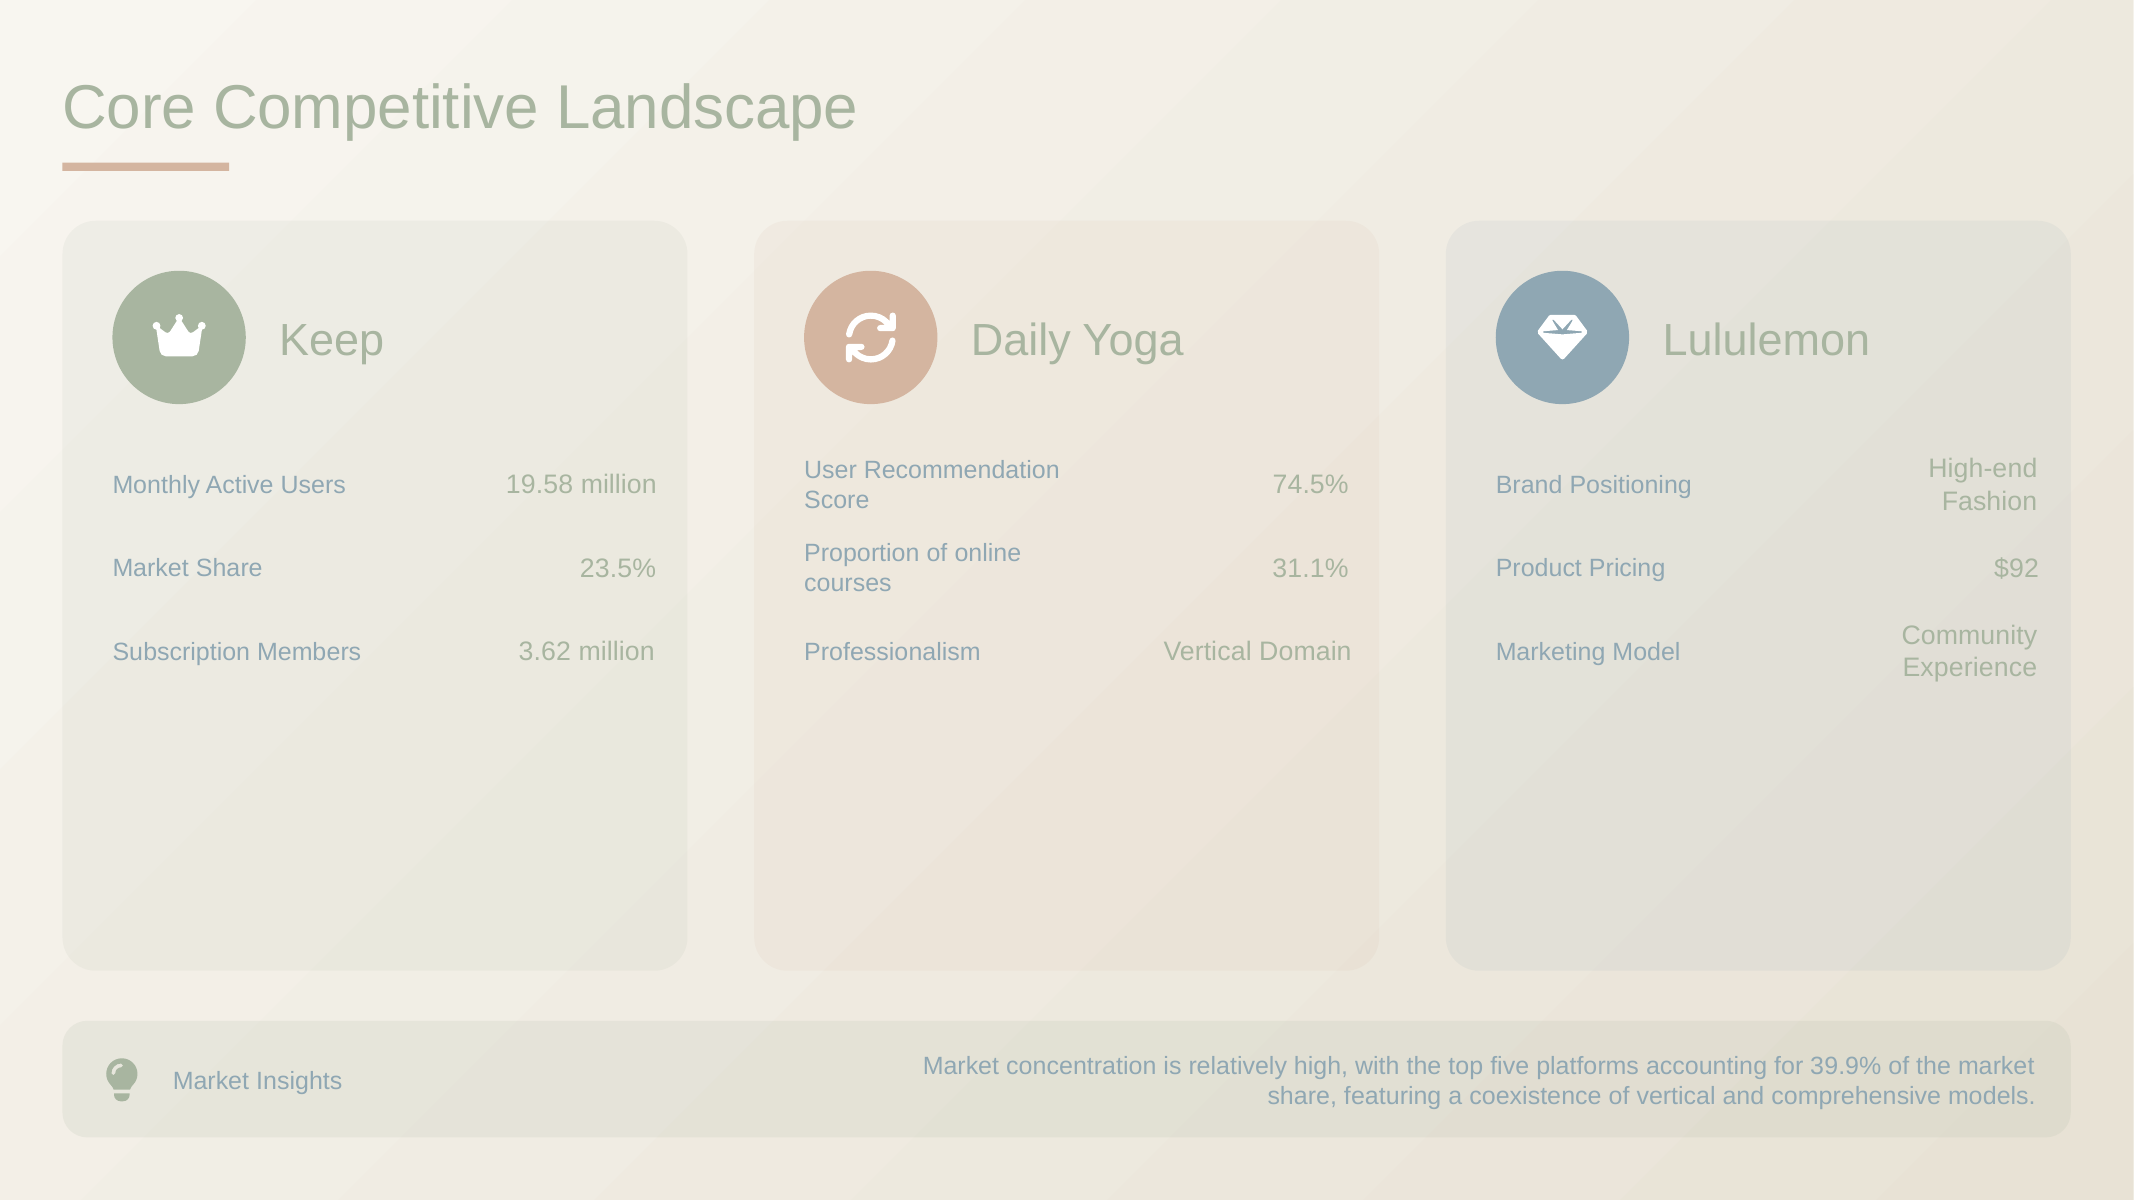

Core Competitive Landscape

Keep
Daily Yoga
Lululemon

19.58 million
74.5%
High-end Fashion
Monthly Active Users
User Recommendation Score
Brand Positioning
23.5%
31.1%
$92
Market Share
Proportion of online courses
Product Pricing
3.62 million
Vertical Domain
Community Experience
Subscription Members
Professionalism
Marketing Model

Market Insights

Market concentration is relatively high, with the top five platforms accounting for 39.9% of the market share, featuring a coexistence of vertical and comprehensive models.